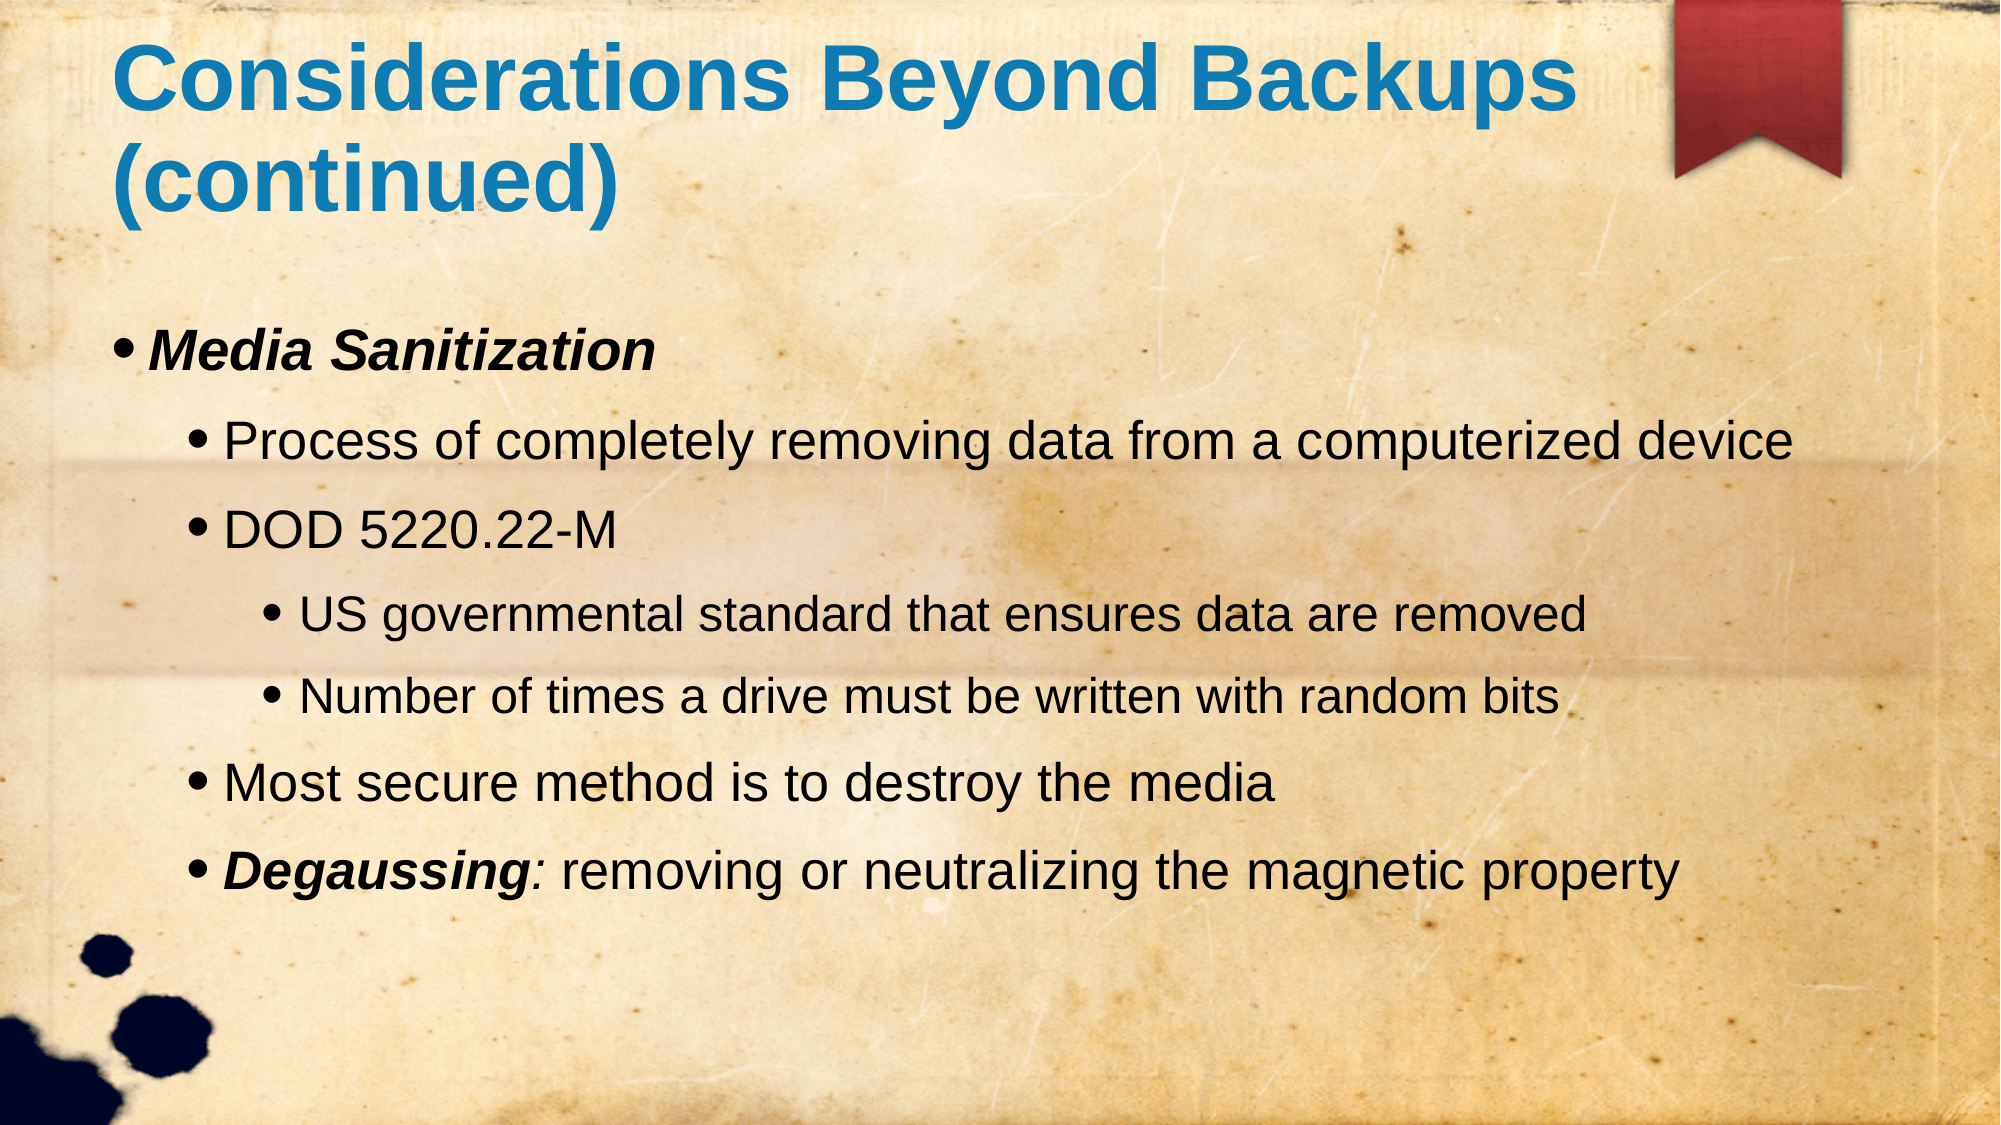

Considerations Beyond Backups (continued)
Media Sanitization
Process of completely removing data from a computerized device
DOD 5220.22-M
US governmental standard that ensures data are removed
Number of times a drive must be written with random bits
Most secure method is to destroy the media
Degaussing: removing or neutralizing the magnetic property